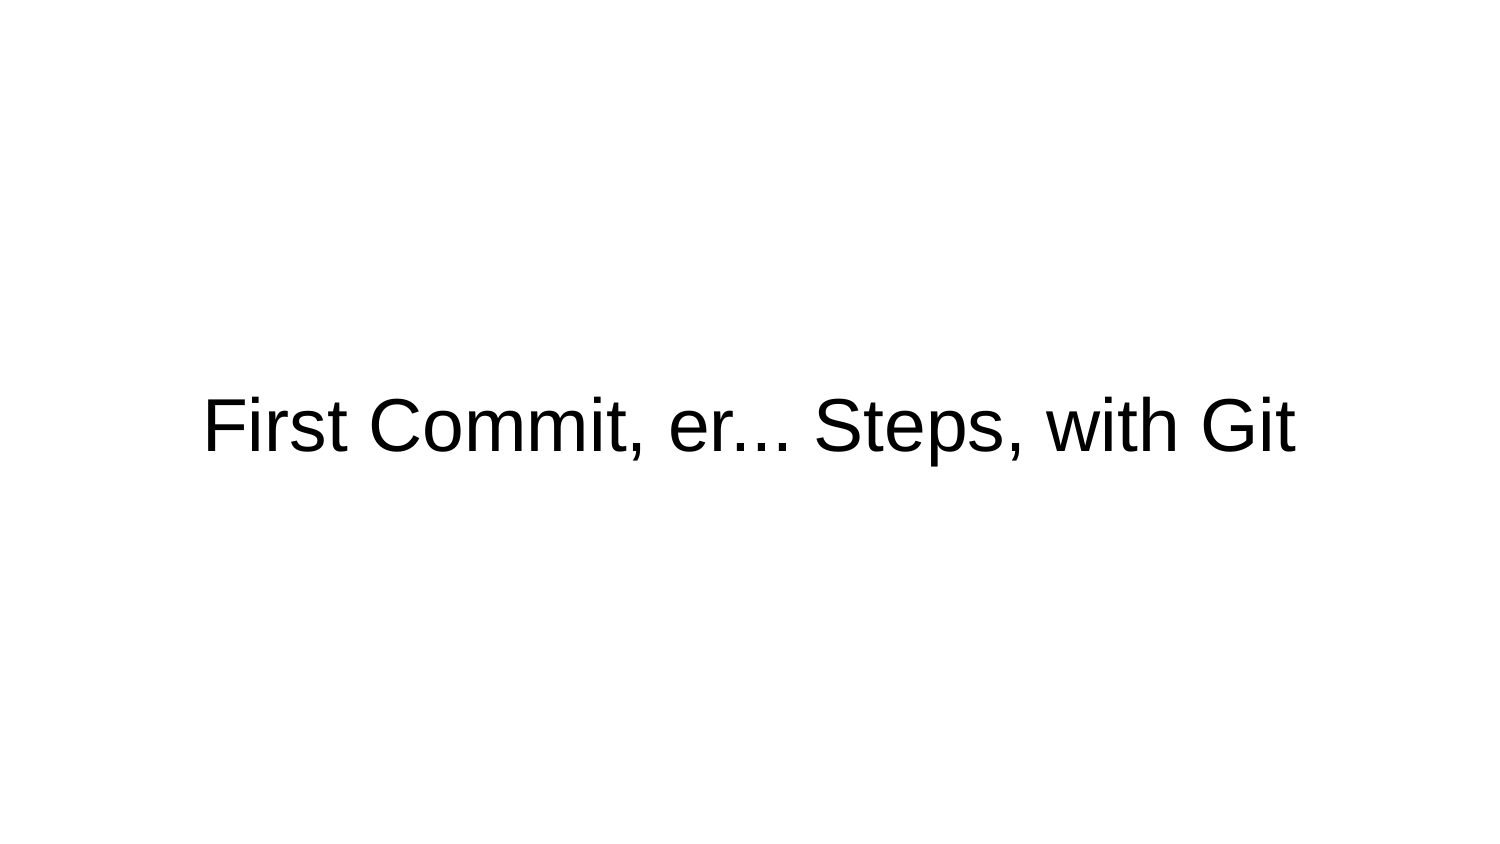

# First Commit, er... Steps, with Git